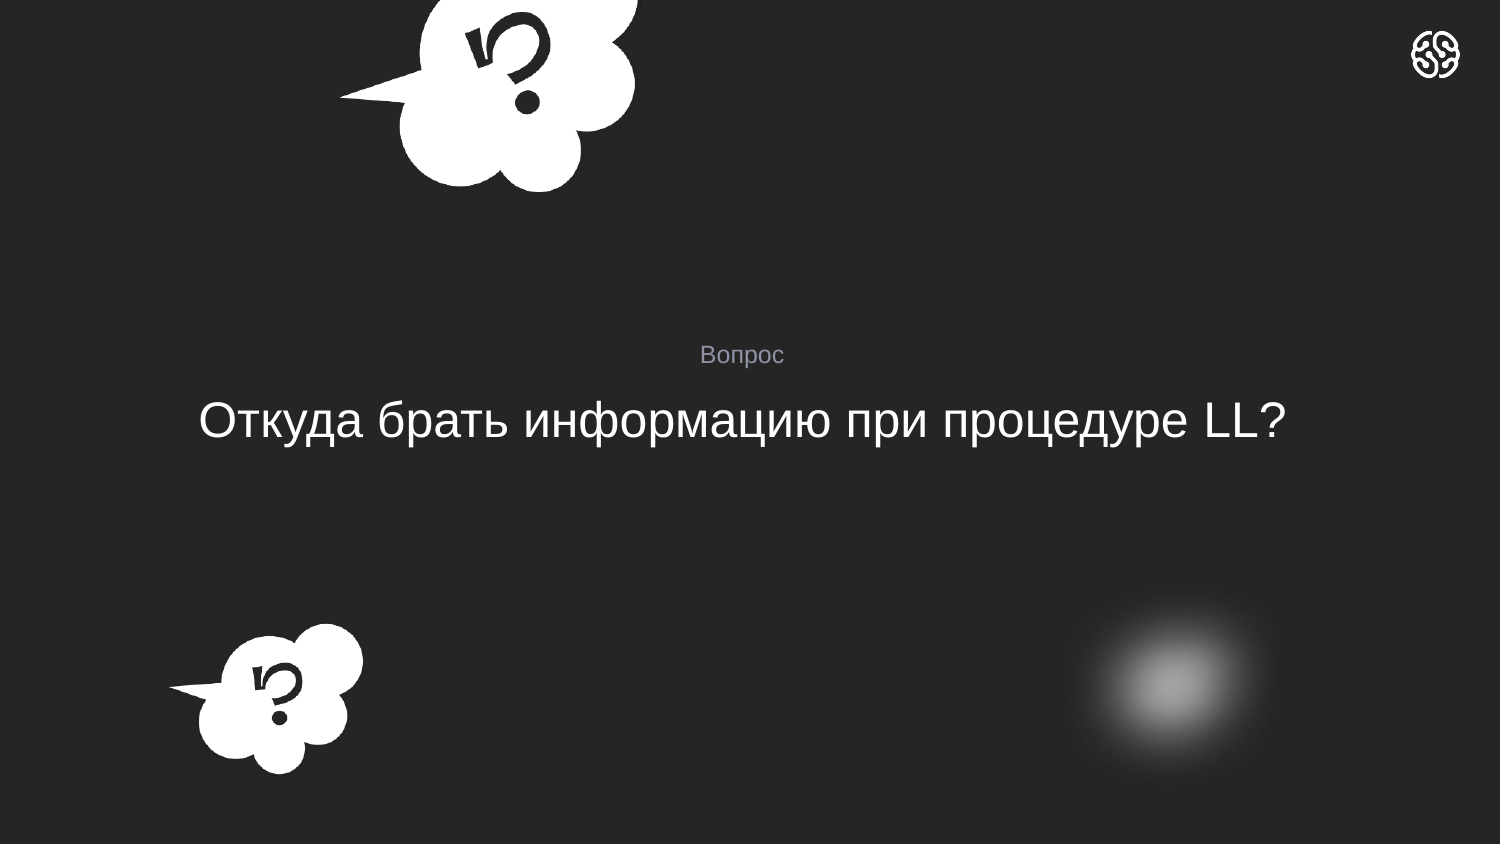

Вопрос
# Откуда брать информацию при процедуре LL?